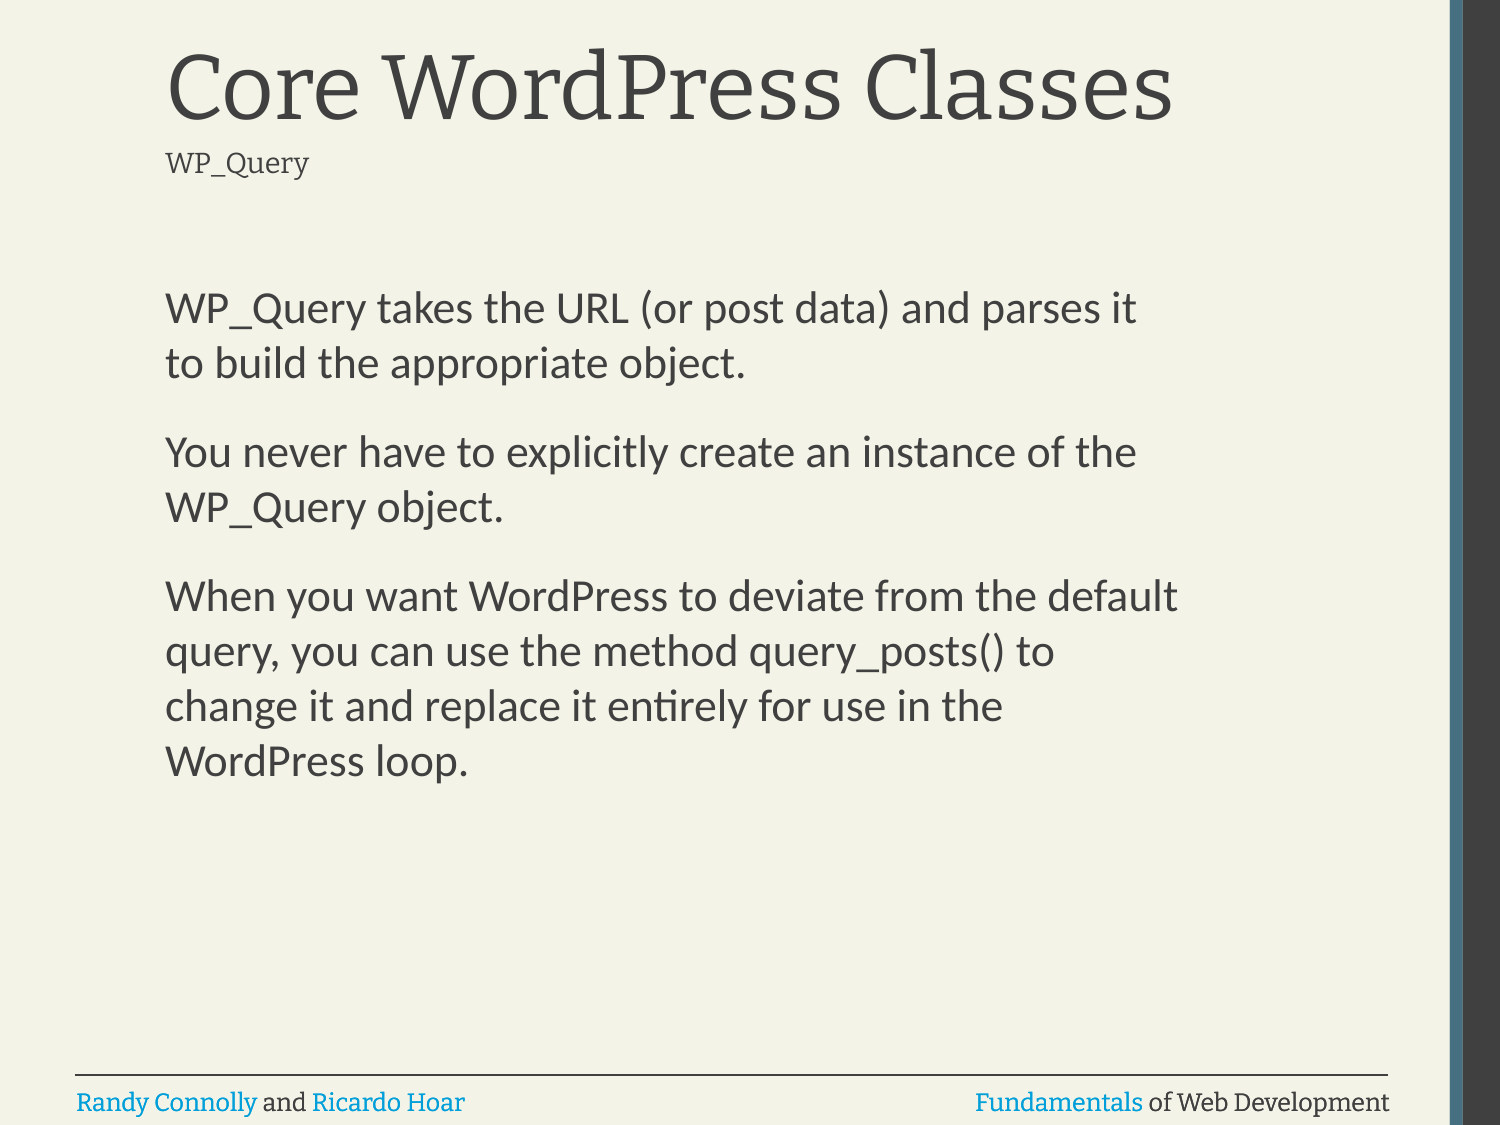

# Core WordPress Classes
WP_Query
WP_Query takes the URL (or post data) and parses it to build the appropriate object.
You never have to explicitly create an instance of the WP_Query object.
When you want WordPress to deviate from the default query, you can use the method query_posts() to change it and replace it entirely for use in the WordPress loop.